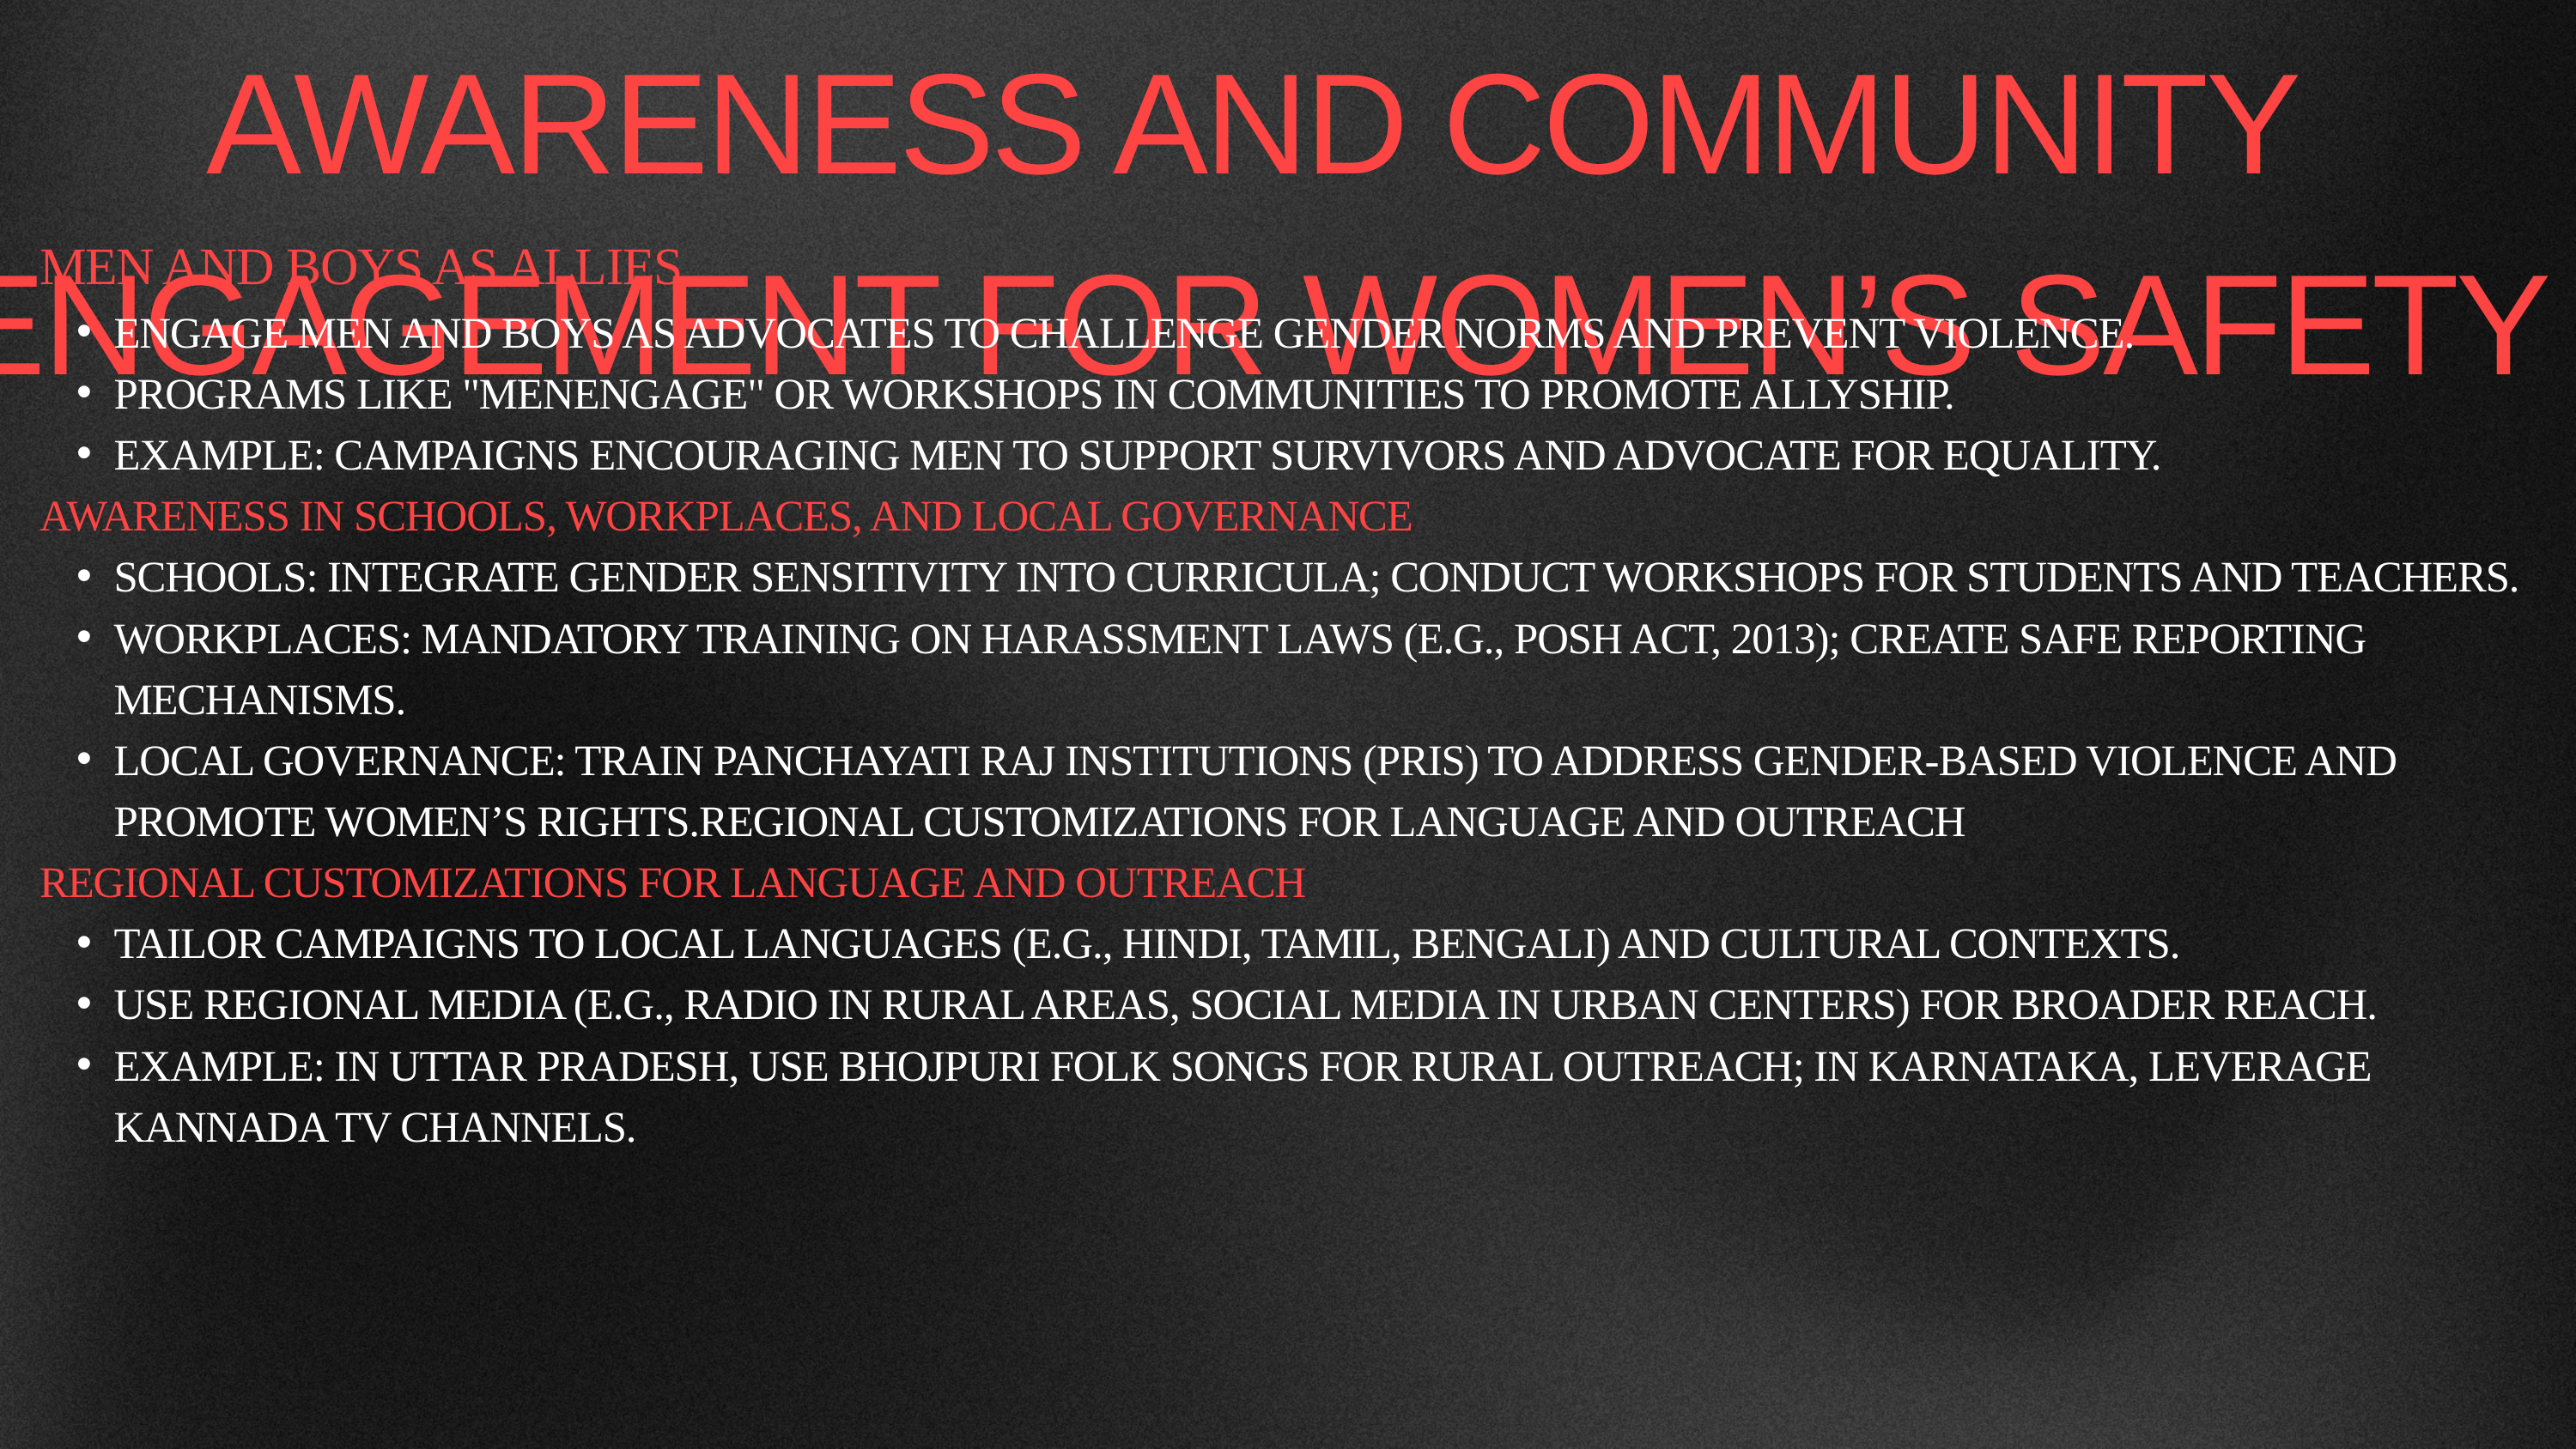

AWARENESS AND COMMUNITY ENGAGEMENT FOR WOMEN’S SAFETY
MEN AND BOYS AS ALLIES
ENGAGE MEN AND BOYS AS ADVOCATES TO CHALLENGE GENDER NORMS AND PREVENT VIOLENCE.
PROGRAMS LIKE "MENENGAGE" OR WORKSHOPS IN COMMUNITIES TO PROMOTE ALLYSHIP.
EXAMPLE: CAMPAIGNS ENCOURAGING MEN TO SUPPORT SURVIVORS AND ADVOCATE FOR EQUALITY.
AWARENESS IN SCHOOLS, WORKPLACES, AND LOCAL GOVERNANCE
SCHOOLS: INTEGRATE GENDER SENSITIVITY INTO CURRICULA; CONDUCT WORKSHOPS FOR STUDENTS AND TEACHERS.
WORKPLACES: MANDATORY TRAINING ON HARASSMENT LAWS (E.G., POSH ACT, 2013); CREATE SAFE REPORTING MECHANISMS.
LOCAL GOVERNANCE: TRAIN PANCHAYATI RAJ INSTITUTIONS (PRIS) TO ADDRESS GENDER-BASED VIOLENCE AND PROMOTE WOMEN’S RIGHTS.REGIONAL CUSTOMIZATIONS FOR LANGUAGE AND OUTREACH
REGIONAL CUSTOMIZATIONS FOR LANGUAGE AND OUTREACH
TAILOR CAMPAIGNS TO LOCAL LANGUAGES (E.G., HINDI, TAMIL, BENGALI) AND CULTURAL CONTEXTS.
USE REGIONAL MEDIA (E.G., RADIO IN RURAL AREAS, SOCIAL MEDIA IN URBAN CENTERS) FOR BROADER REACH.
EXAMPLE: IN UTTAR PRADESH, USE BHOJPURI FOLK SONGS FOR RURAL OUTREACH; IN KARNATAKA, LEVERAGE KANNADA TV CHANNELS.